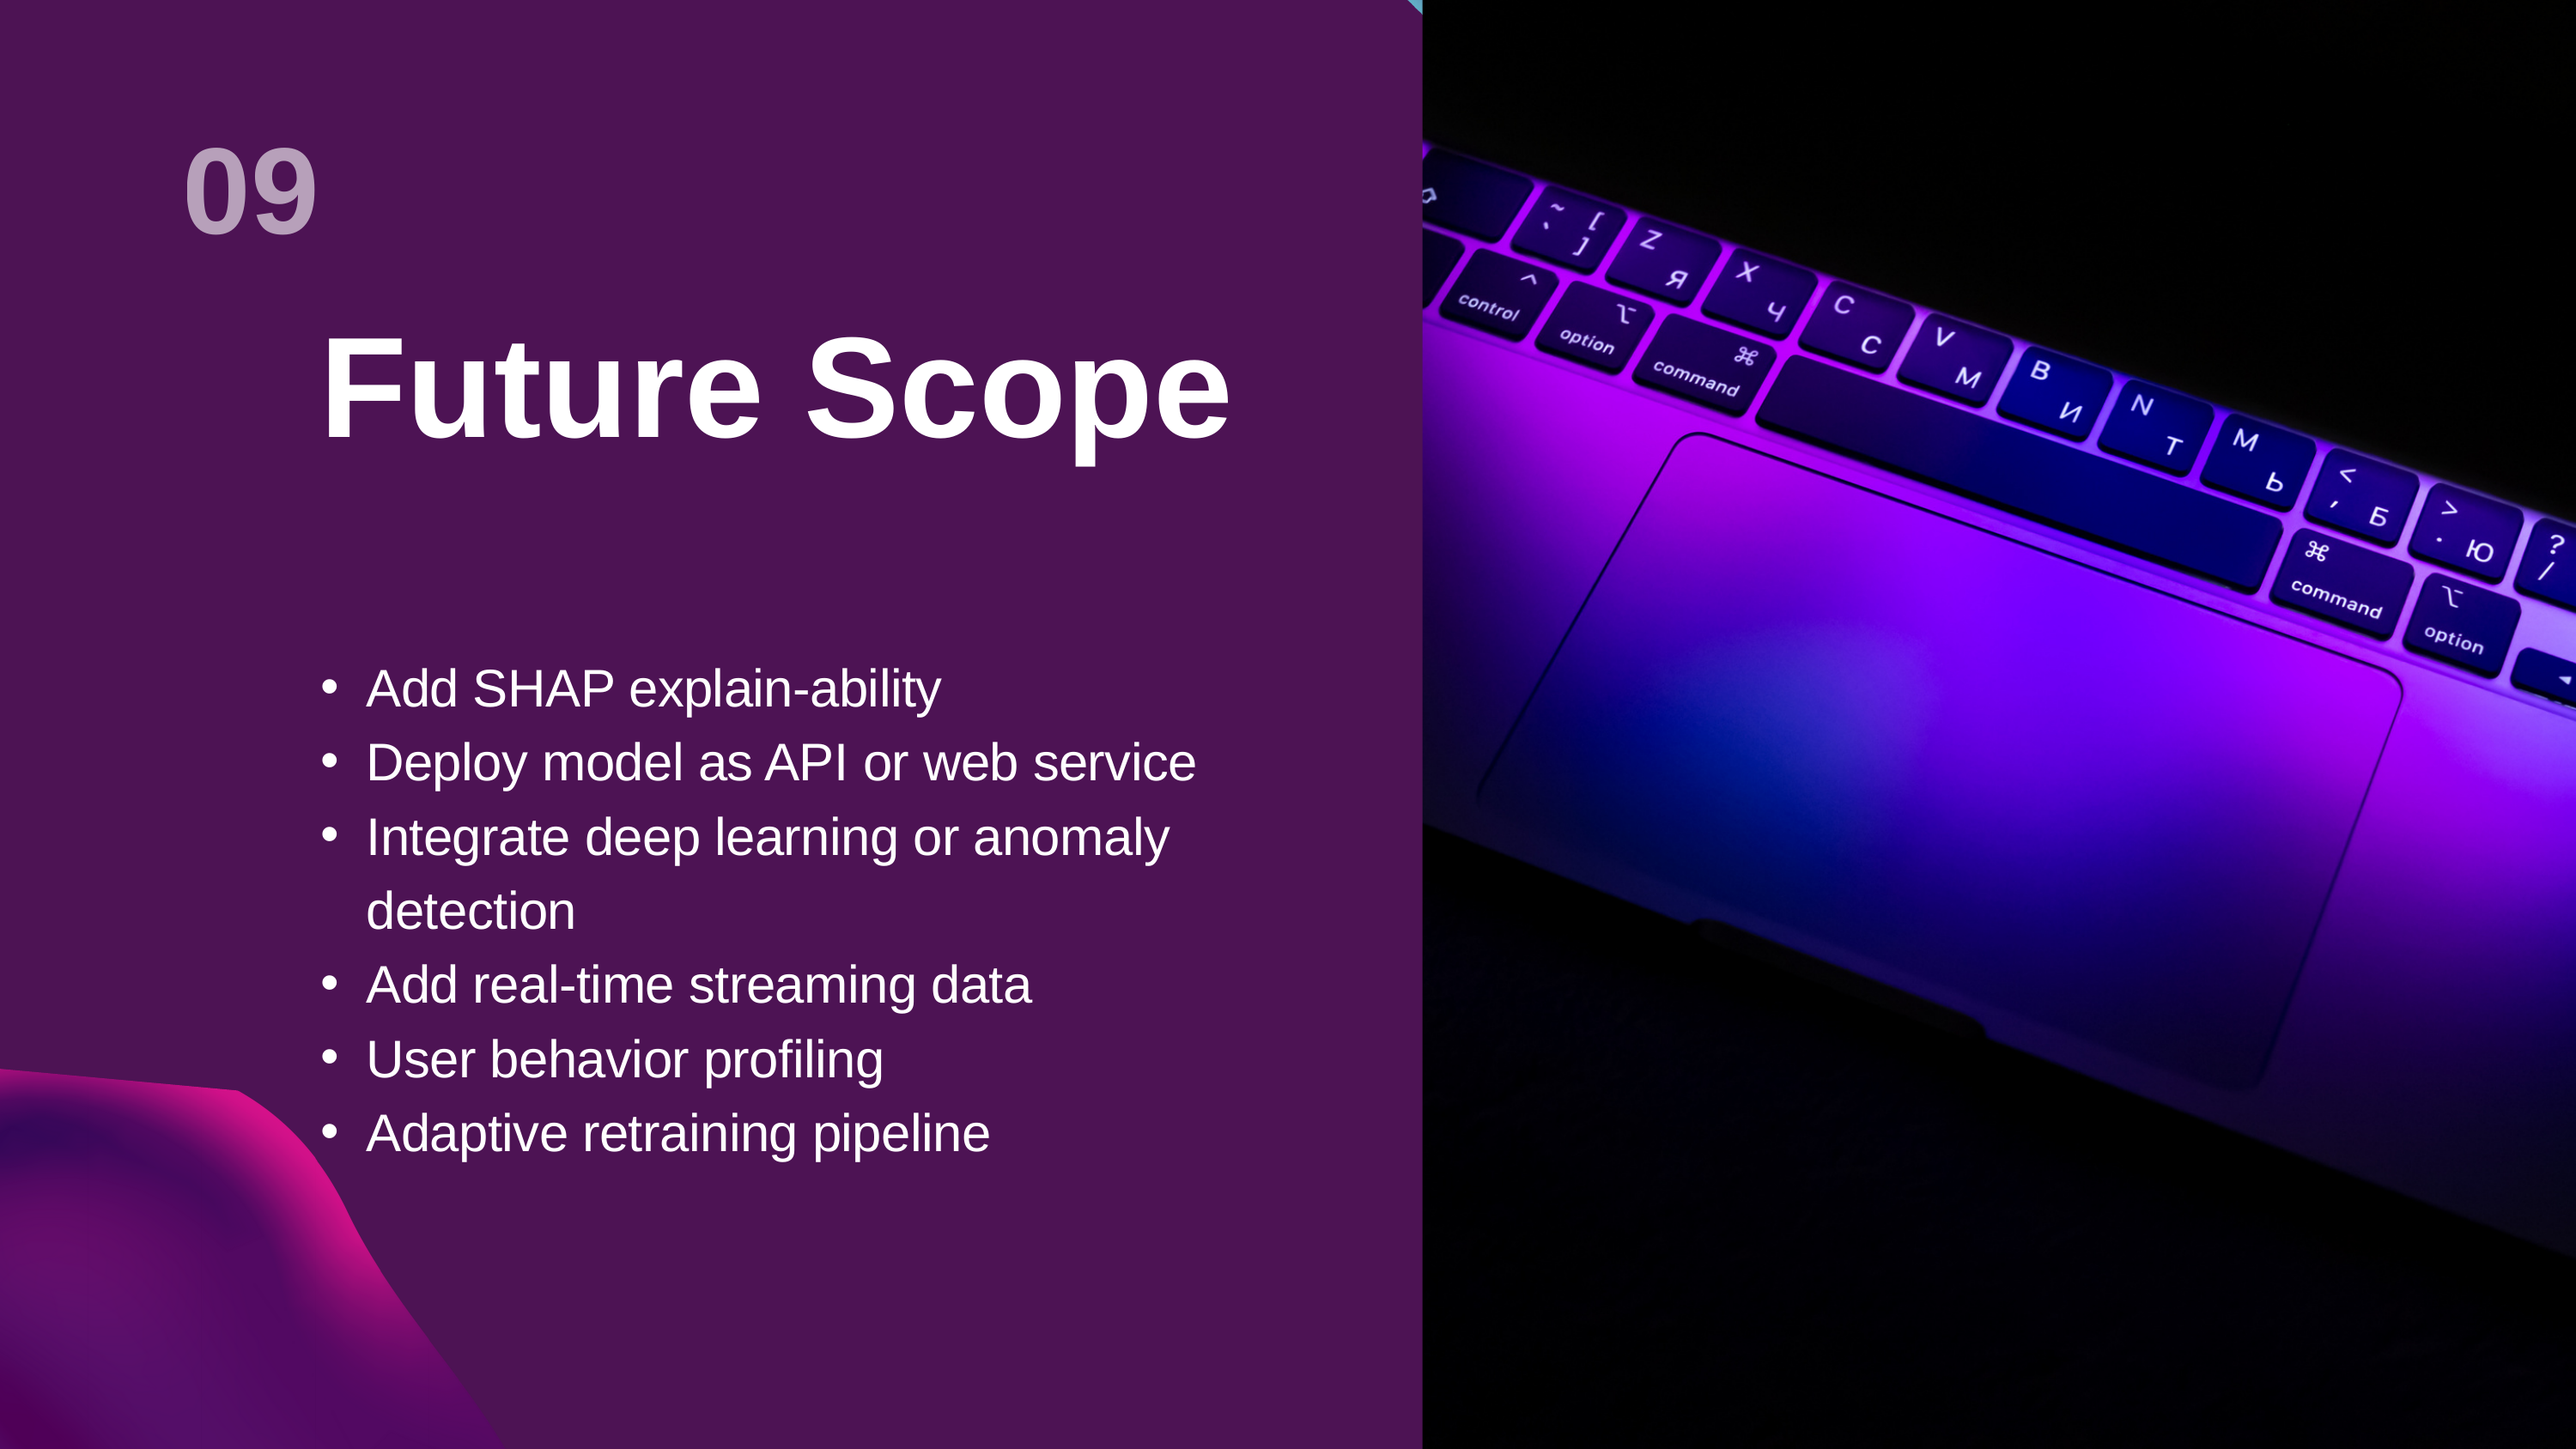

09
Future Scope
Add SHAP explain-ability
Deploy model as API or web service
Integrate deep learning or anomaly detection
Add real-time streaming data
User behavior profiling
Adaptive retraining pipeline